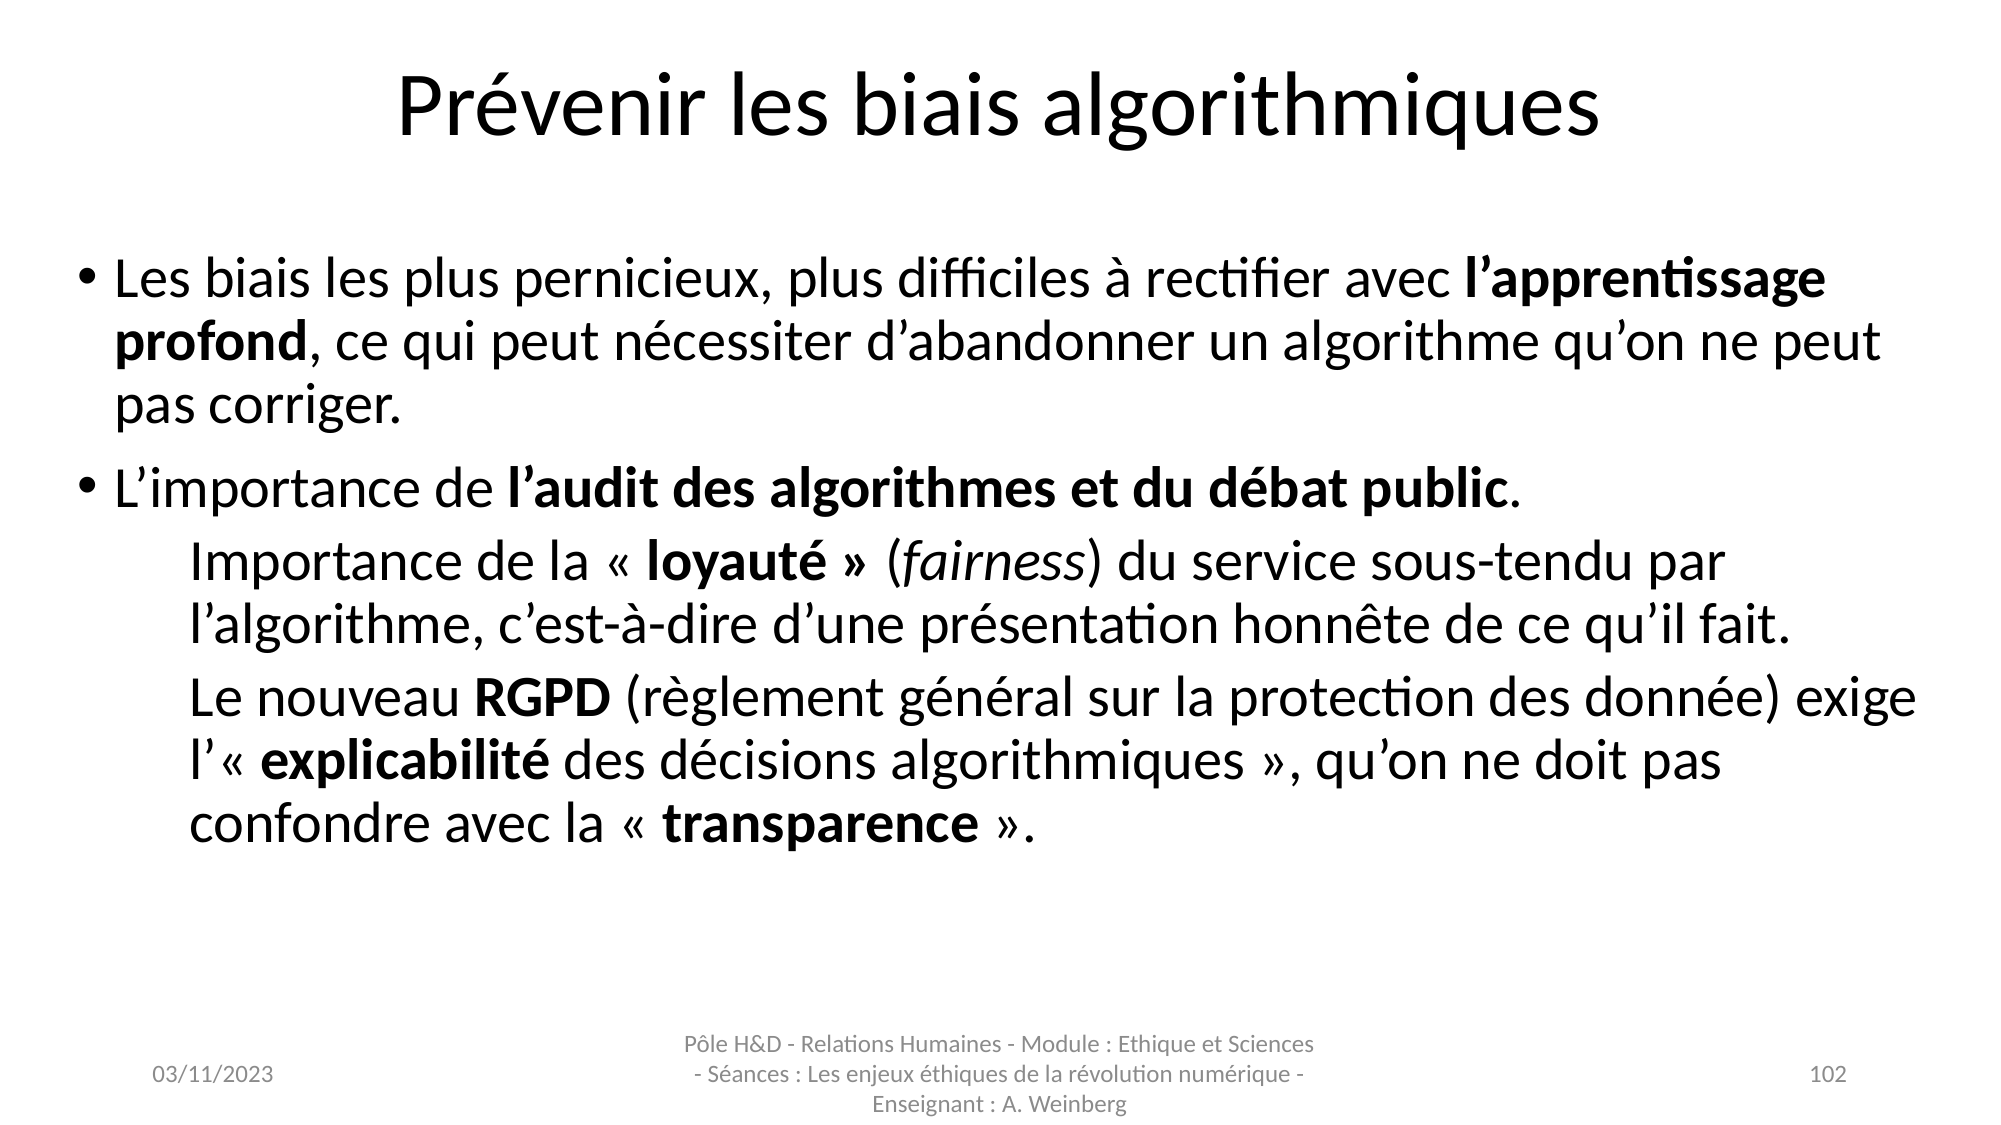

# Prévenir les biais algorithmiques
Les biais les plus pernicieux, plus difficiles à rectifier avec l’apprentissage profond, ce qui peut nécessiter d’abandonner un algorithme qu’on ne peut pas corriger.
L’importance de l’audit des algorithmes et du débat public.
Importance de la « loyauté » (fairness) du service sous-tendu par l’algorithme, c’est-à-dire d’une présentation honnête de ce qu’il fait.
Le nouveau RGPD (règlement général sur la protection des donnée) exige l’« explicabilité des décisions algorithmiques », qu’on ne doit pas confondre avec la « transparence ».

03/11/2023
Pôle H&D - Relations Humaines - Module : Ethique et Sciences - Séances : Les enjeux éthiques de la révolution numérique - Enseignant : A. Weinberg
102